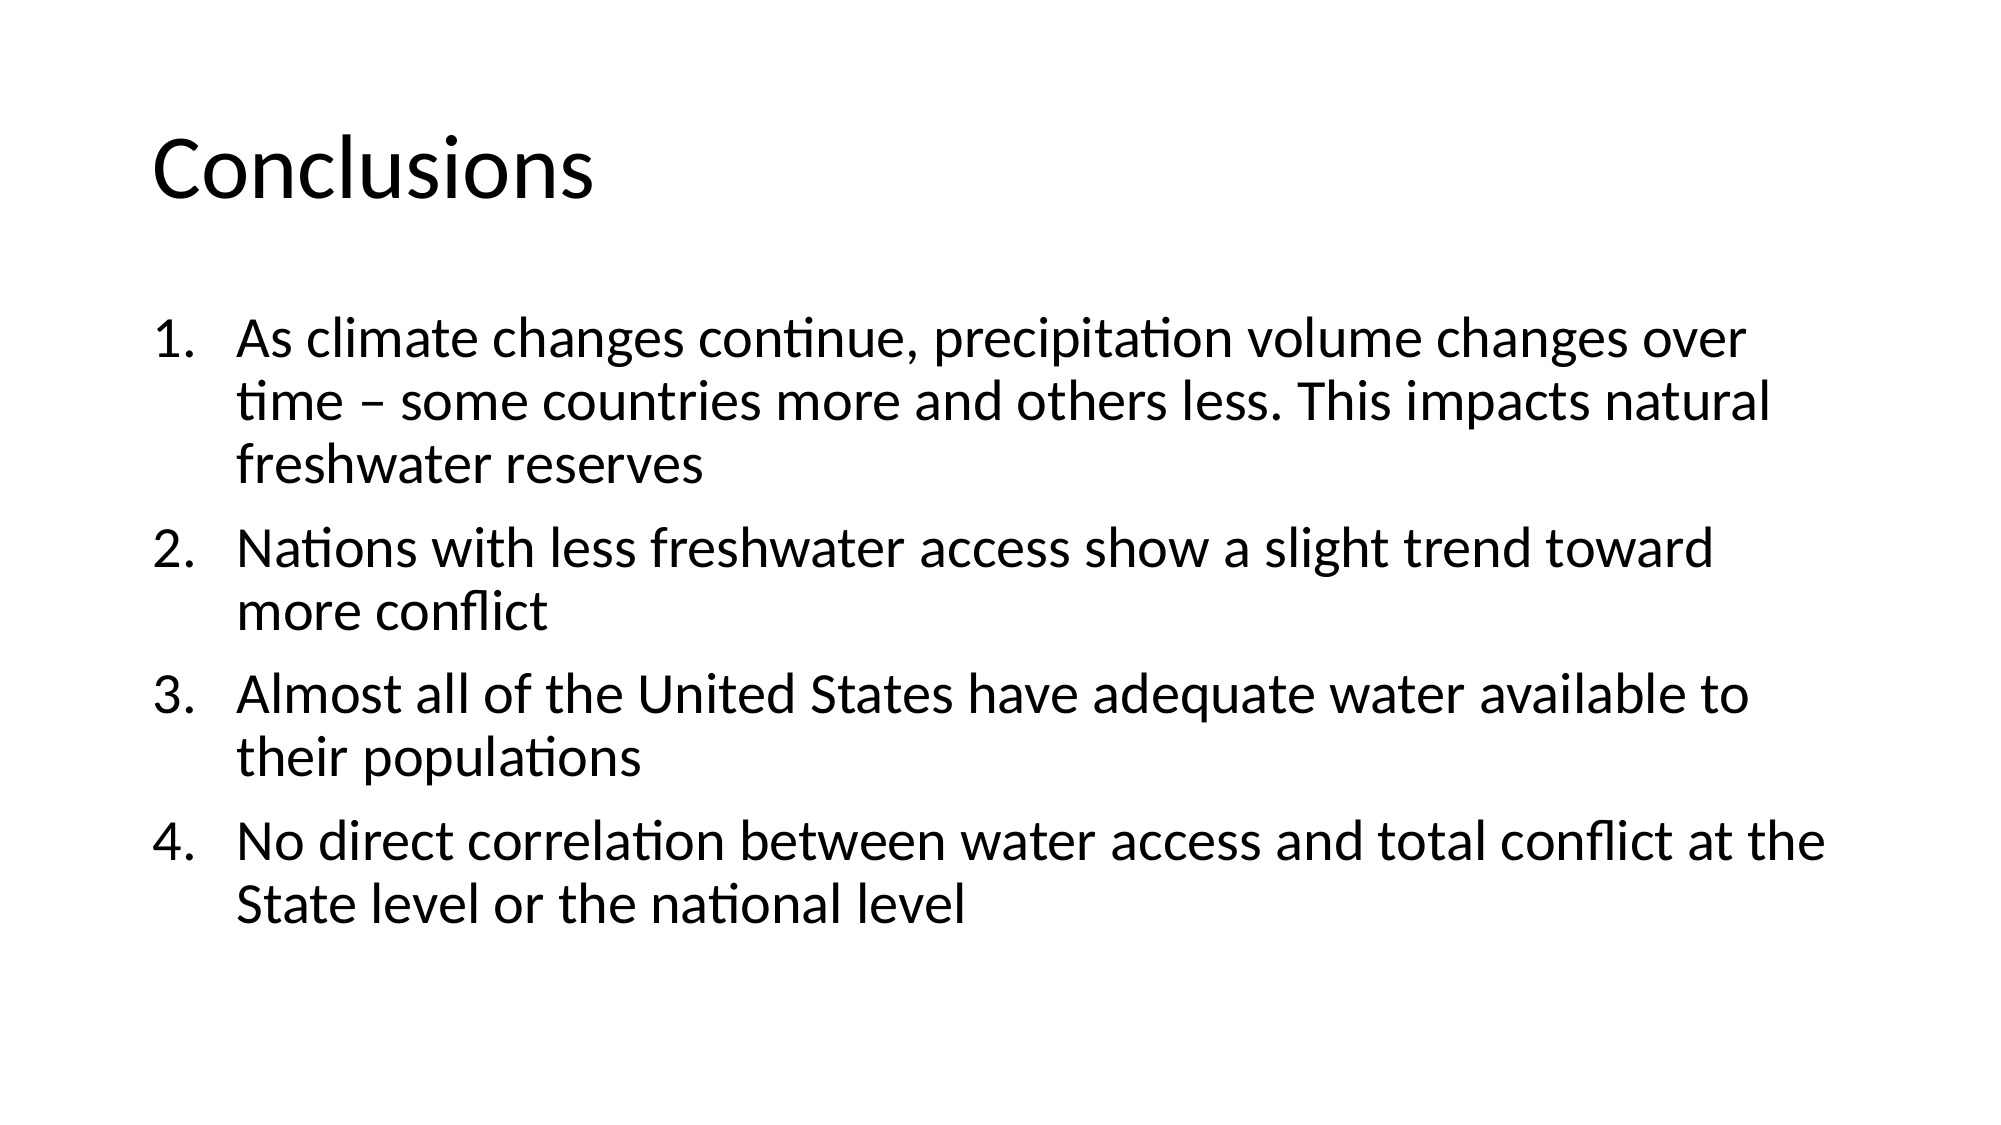

# Conclusions
As climate changes continue, precipitation volume changes over time – some countries more and others less. This impacts natural freshwater reserves
Nations with less freshwater access show a slight trend toward more conflict
Almost all of the United States have adequate water available to their populations
No direct correlation between water access and total conflict at the State level or the national level